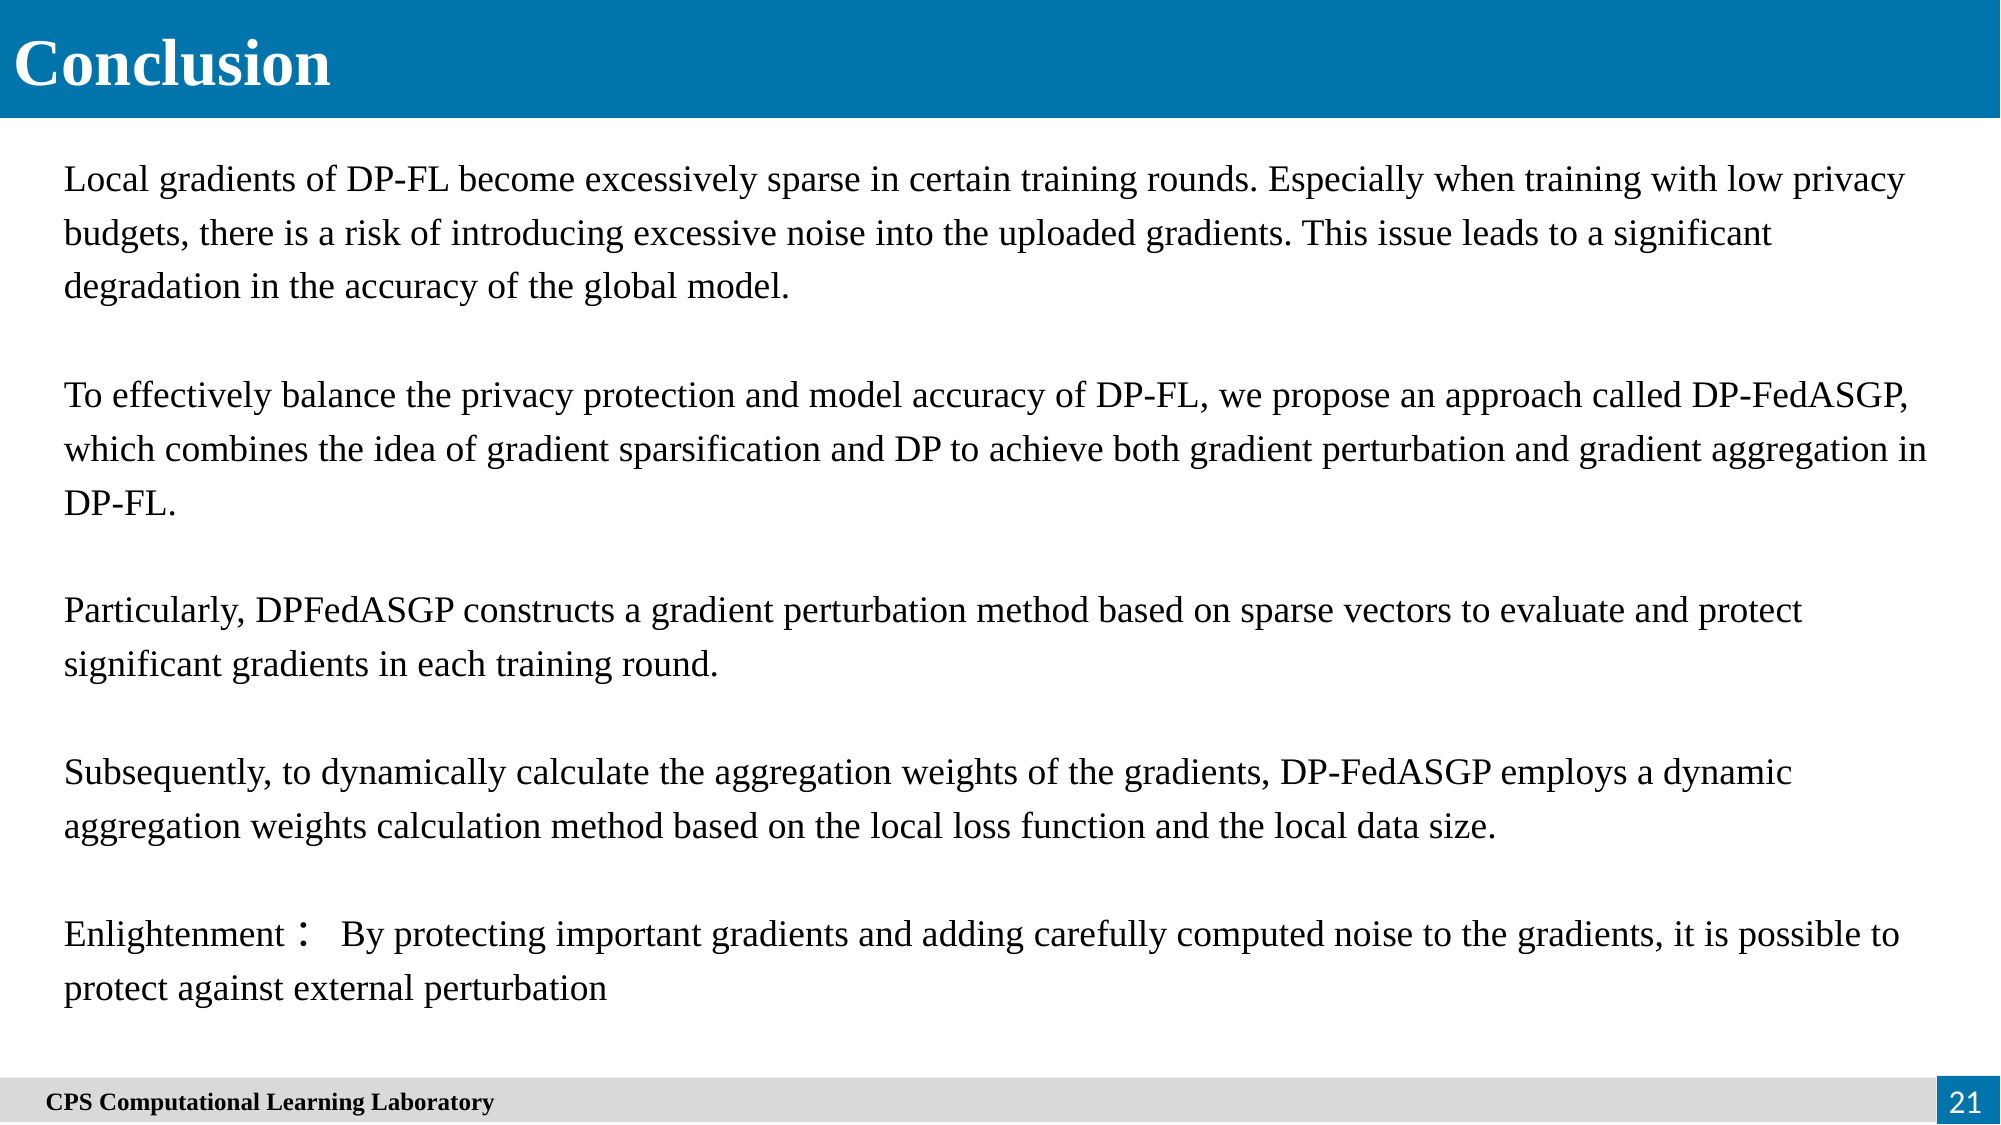

Conclusion
Local gradients of DP-FL become excessively sparse in certain training rounds. Especially when training with low privacy budgets, there is a risk of introducing excessive noise into the uploaded gradients. This issue leads to a significant degradation in the accuracy of the global model.

To effectively balance the privacy protection and model accuracy of DP-FL, we propose an approach called DP-FedASGP, which combines the idea of gradient sparsification and DP to achieve both gradient perturbation and gradient aggregation in DP-FL.

Particularly, DPFedASGP constructs a gradient perturbation method based on sparse vectors to evaluate and protect significant gradients in each training round.

Subsequently, to dynamically calculate the aggregation weights of the gradients, DP-FedASGP employs a dynamic aggregation weights calculation method based on the local loss function and the local data size.

Enlightenment：By protecting important gradients and adding carefully computed noise to the gradients, it is possible to protect against external perturbation

21
　CPS Computational Learning Laboratory